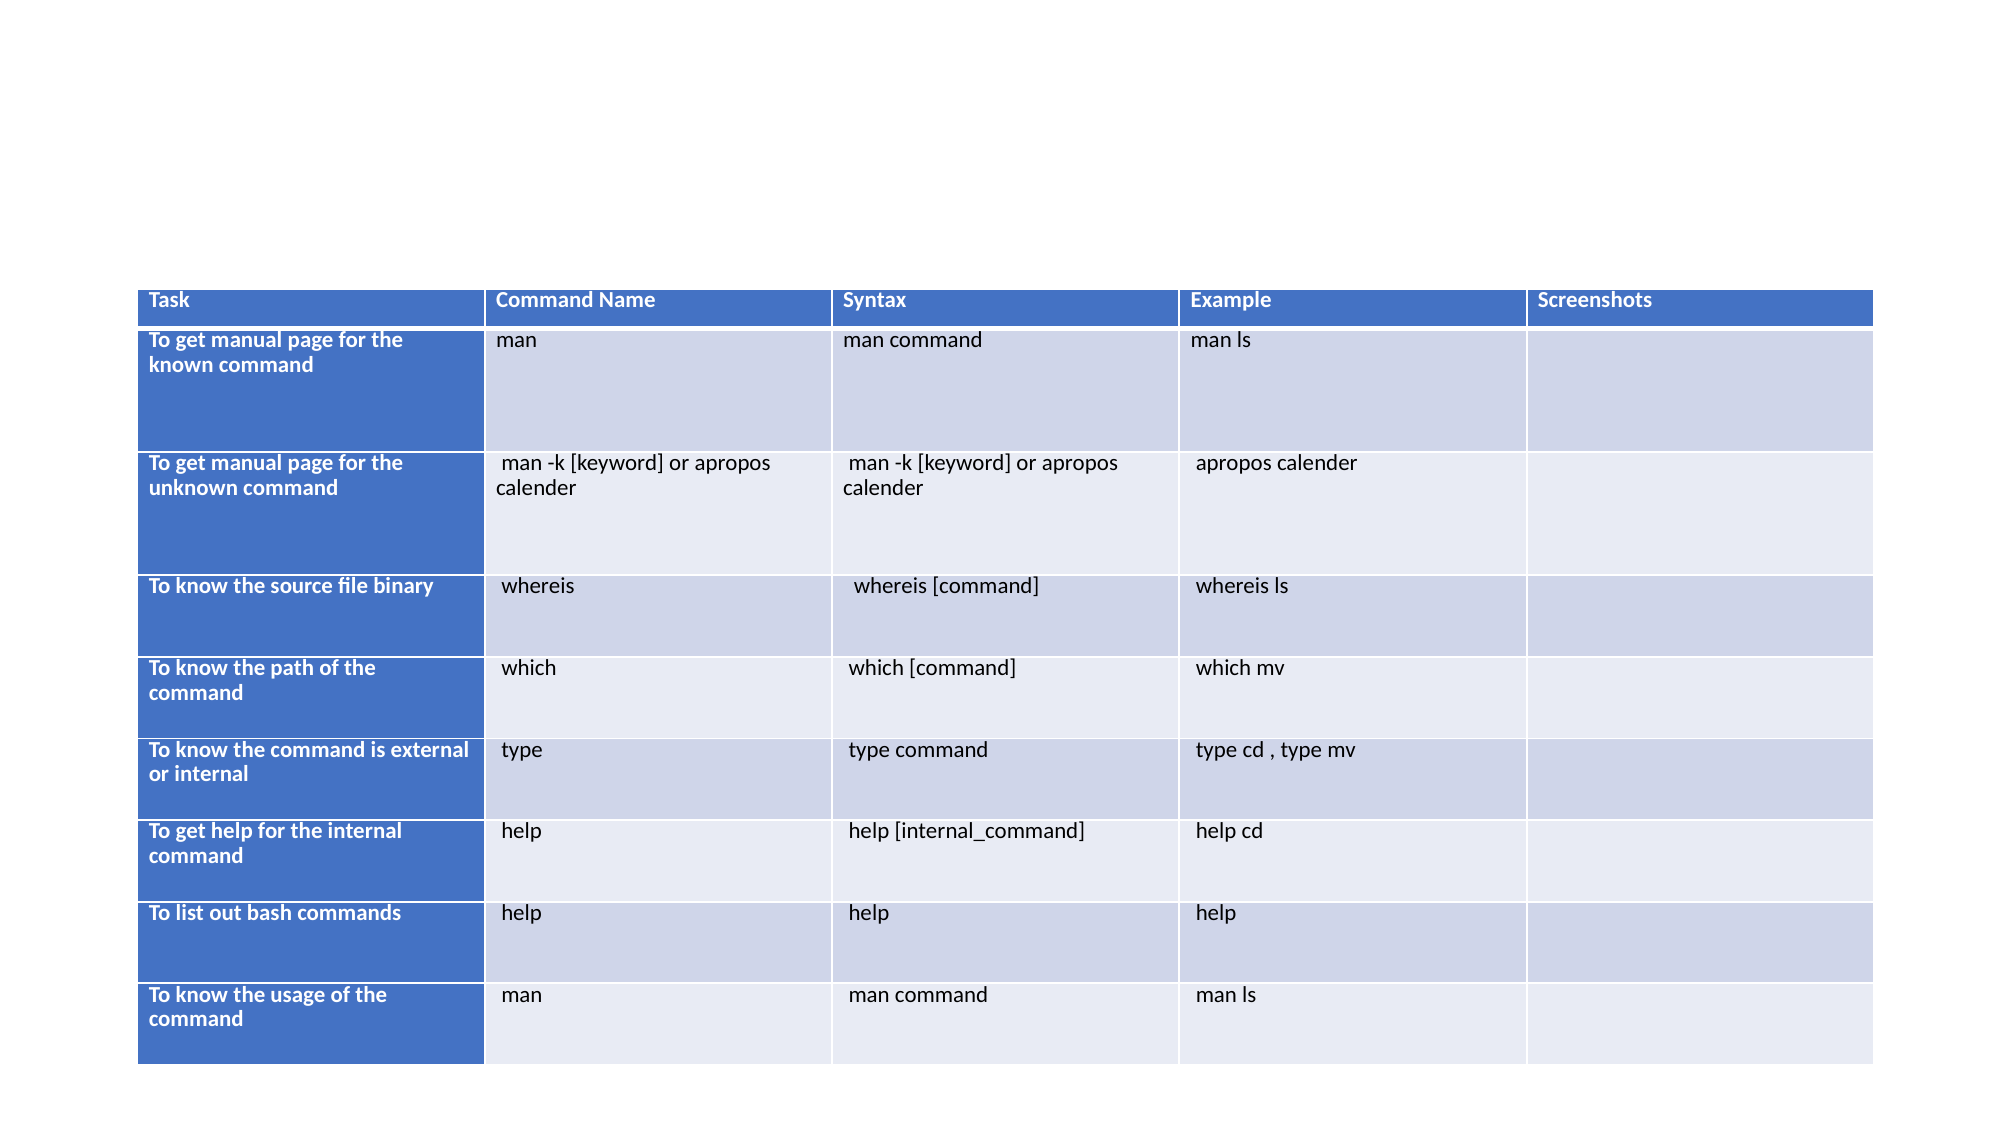

#
| Task | Command Name | Syntax | Example | Screenshots |
| --- | --- | --- | --- | --- |
| To get manual page for the known command | man | man command | man ls |  |
| To get manual page for the unknown command | man -k [keyword] or apropos calender | man -k [keyword] or apropos calender | apropos calender |  |
| To know the source file binary | whereis | whereis [command] | whereis ls |  |
| To know the path of the command | which | which [command] | which mv |  |
| To know the command is external or internal | type | type command | type cd , type mv |  |
| To get help for the internal command | help | help [internal\_command] | help cd |  |
| To list out bash commands | help | help | help |  |
| To know the usage of the command | man | man command | man ls |  |